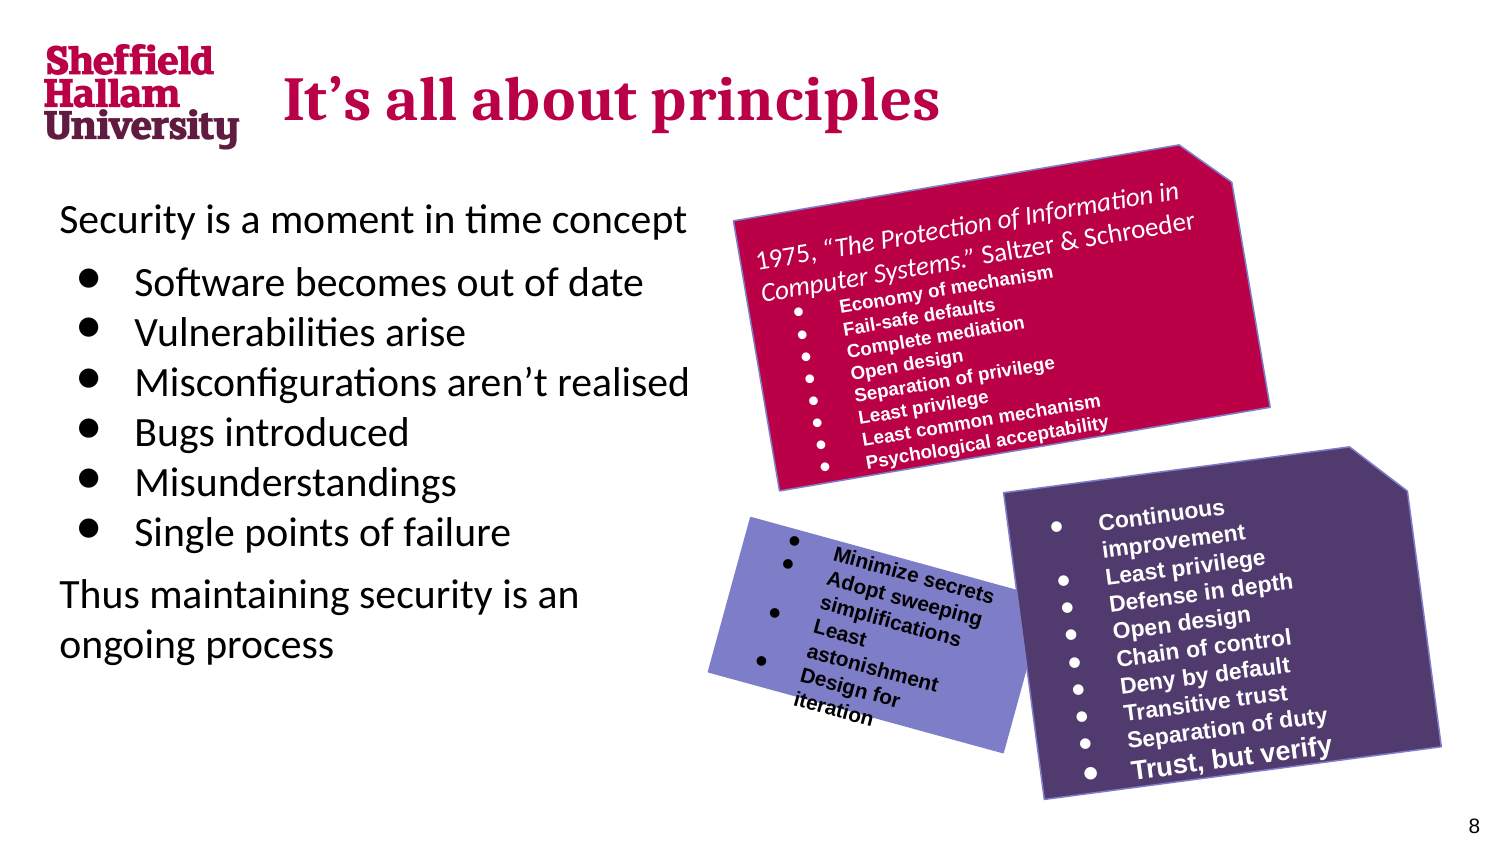

# It’s all about principles
1975, “The Protection of Information in Computer Systems.” Saltzer & Schroeder
Economy of mechanism
Fail-safe defaults
Complete mediation
Open design
Separation of privilege
Least privilege
Least common mechanism
Psychological acceptability
Security is a moment in time concept
Software becomes out of date
Vulnerabilities arise
Misconfigurations aren’t realised
Bugs introduced
Misunderstandings
Single points of failure
Thus maintaining security is an ongoing process
Continuous improvement
Least privilege
Defense in depth
Open design
Chain of control
Deny by default
Transitive trust
Separation of duty
Trust, but verify
Minimize secrets
Adopt sweeping simplifications
Least astonishment
Design for iteration
8